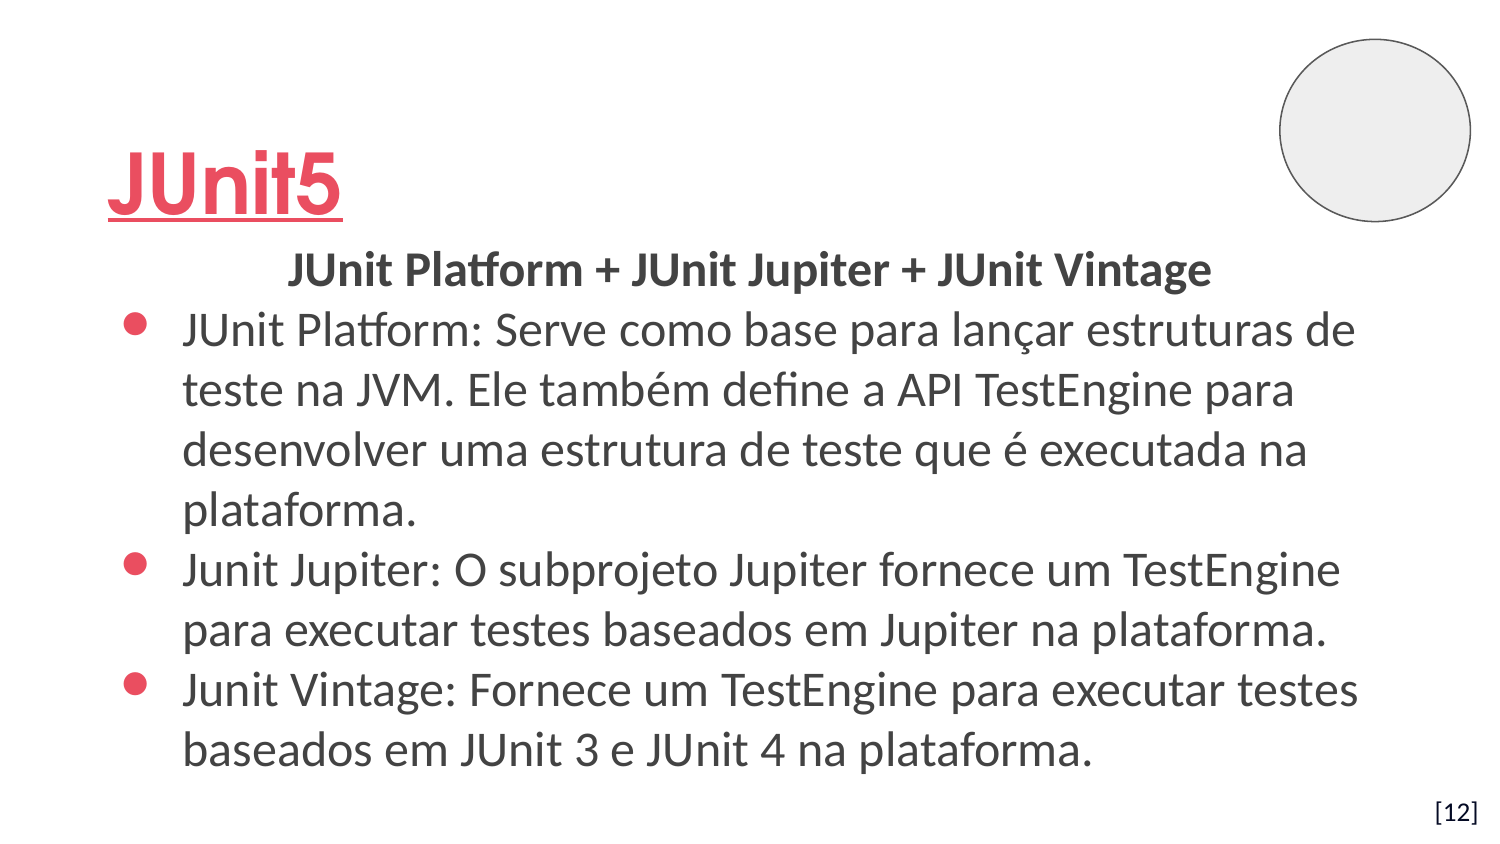

JUnit5
JUnit Platform + JUnit Jupiter + JUnit Vintage​
JUnit Platform: Serve como base para lançar estruturas de teste na JVM. Ele também define a API TestEngine para desenvolver uma estrutura de teste que é executada na plataforma.​
Junit Jupiter: O subprojeto Jupiter fornece um TestEngine para executar testes baseados em Jupiter na plataforma.​
Junit Vintage: Fornece um TestEngine para executar testes baseados em JUnit 3 e JUnit 4 na plataforma.​

[12]